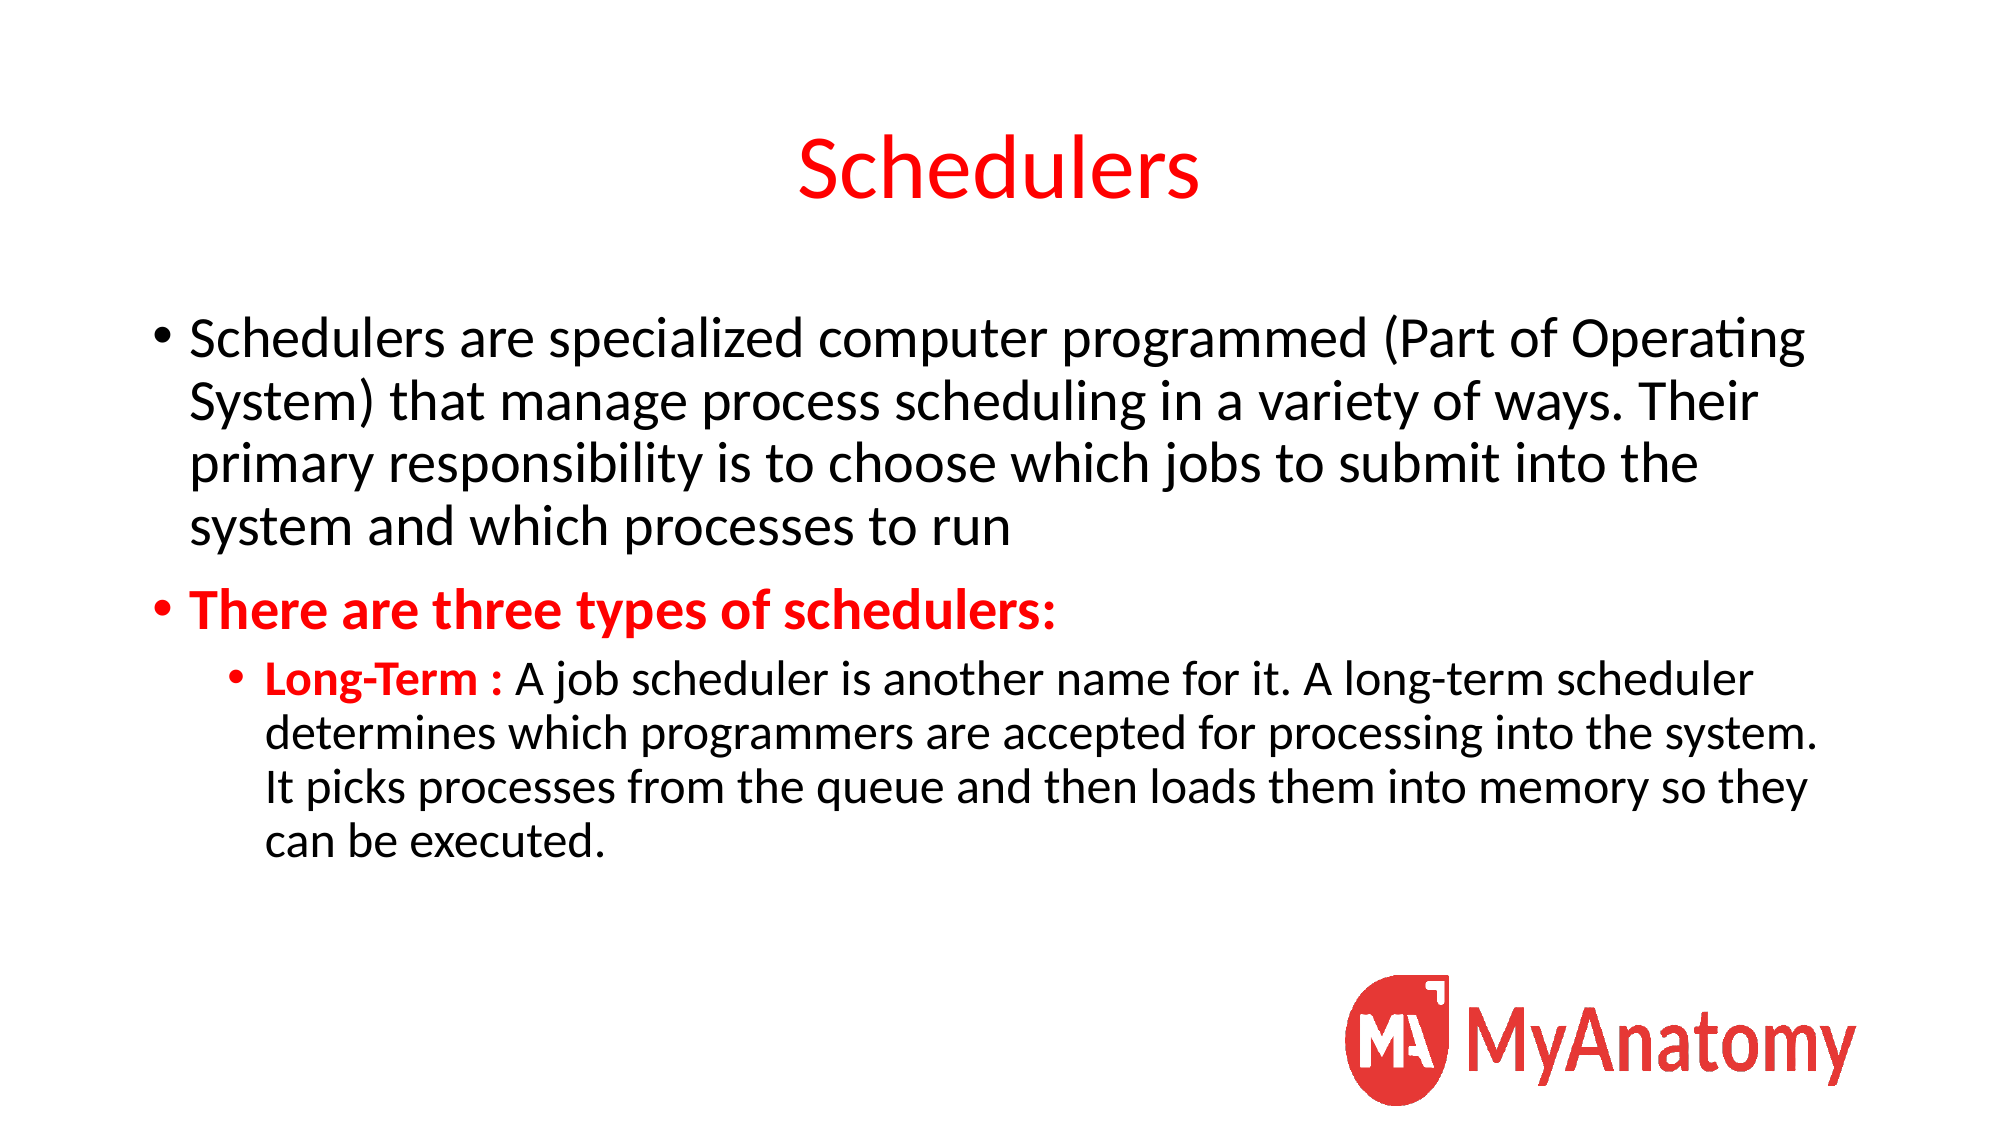

# Schedulers
Schedulers are specialized computer programmed (Part of Operating System) that manage process scheduling in a variety of ways. Their primary responsibility is to choose which jobs to submit into the system and which processes to run
There are three types of schedulers:
Long-Term : A job scheduler is another name for it. A long-term scheduler determines which programmers are accepted for processing into the system. It picks processes from the queue and then loads them into memory so they can be executed.